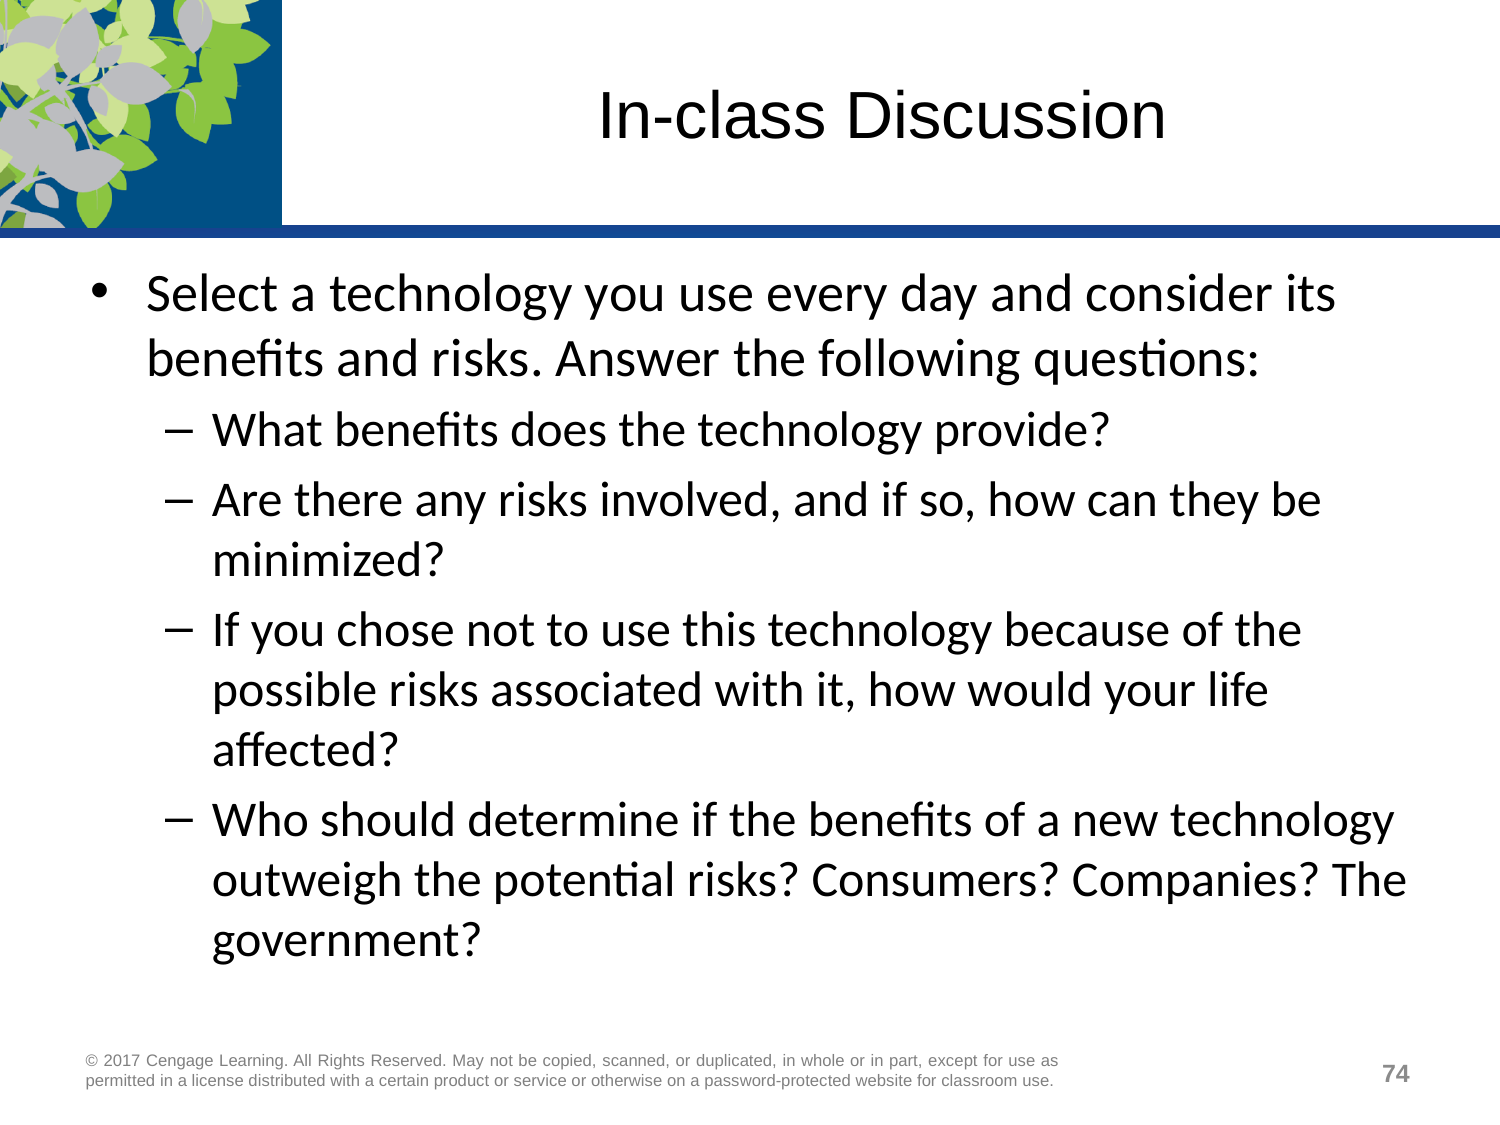

# In-class Discussion
Select a technology you use every day and consider its benefits and risks. Answer the following questions:
What benefits does the technology provide?
Are there any risks involved, and if so, how can they be minimized?
If you chose not to use this technology because of the possible risks associated with it, how would your life affected?
Who should determine if the benefits of a new technology outweigh the potential risks? Consumers? Companies? The government?
© 2017 Cengage Learning. All Rights Reserved. May not be copied, scanned, or duplicated, in whole or in part, except for use as permitted in a license distributed with a certain product or service or otherwise on a password-protected website for classroom use.
74